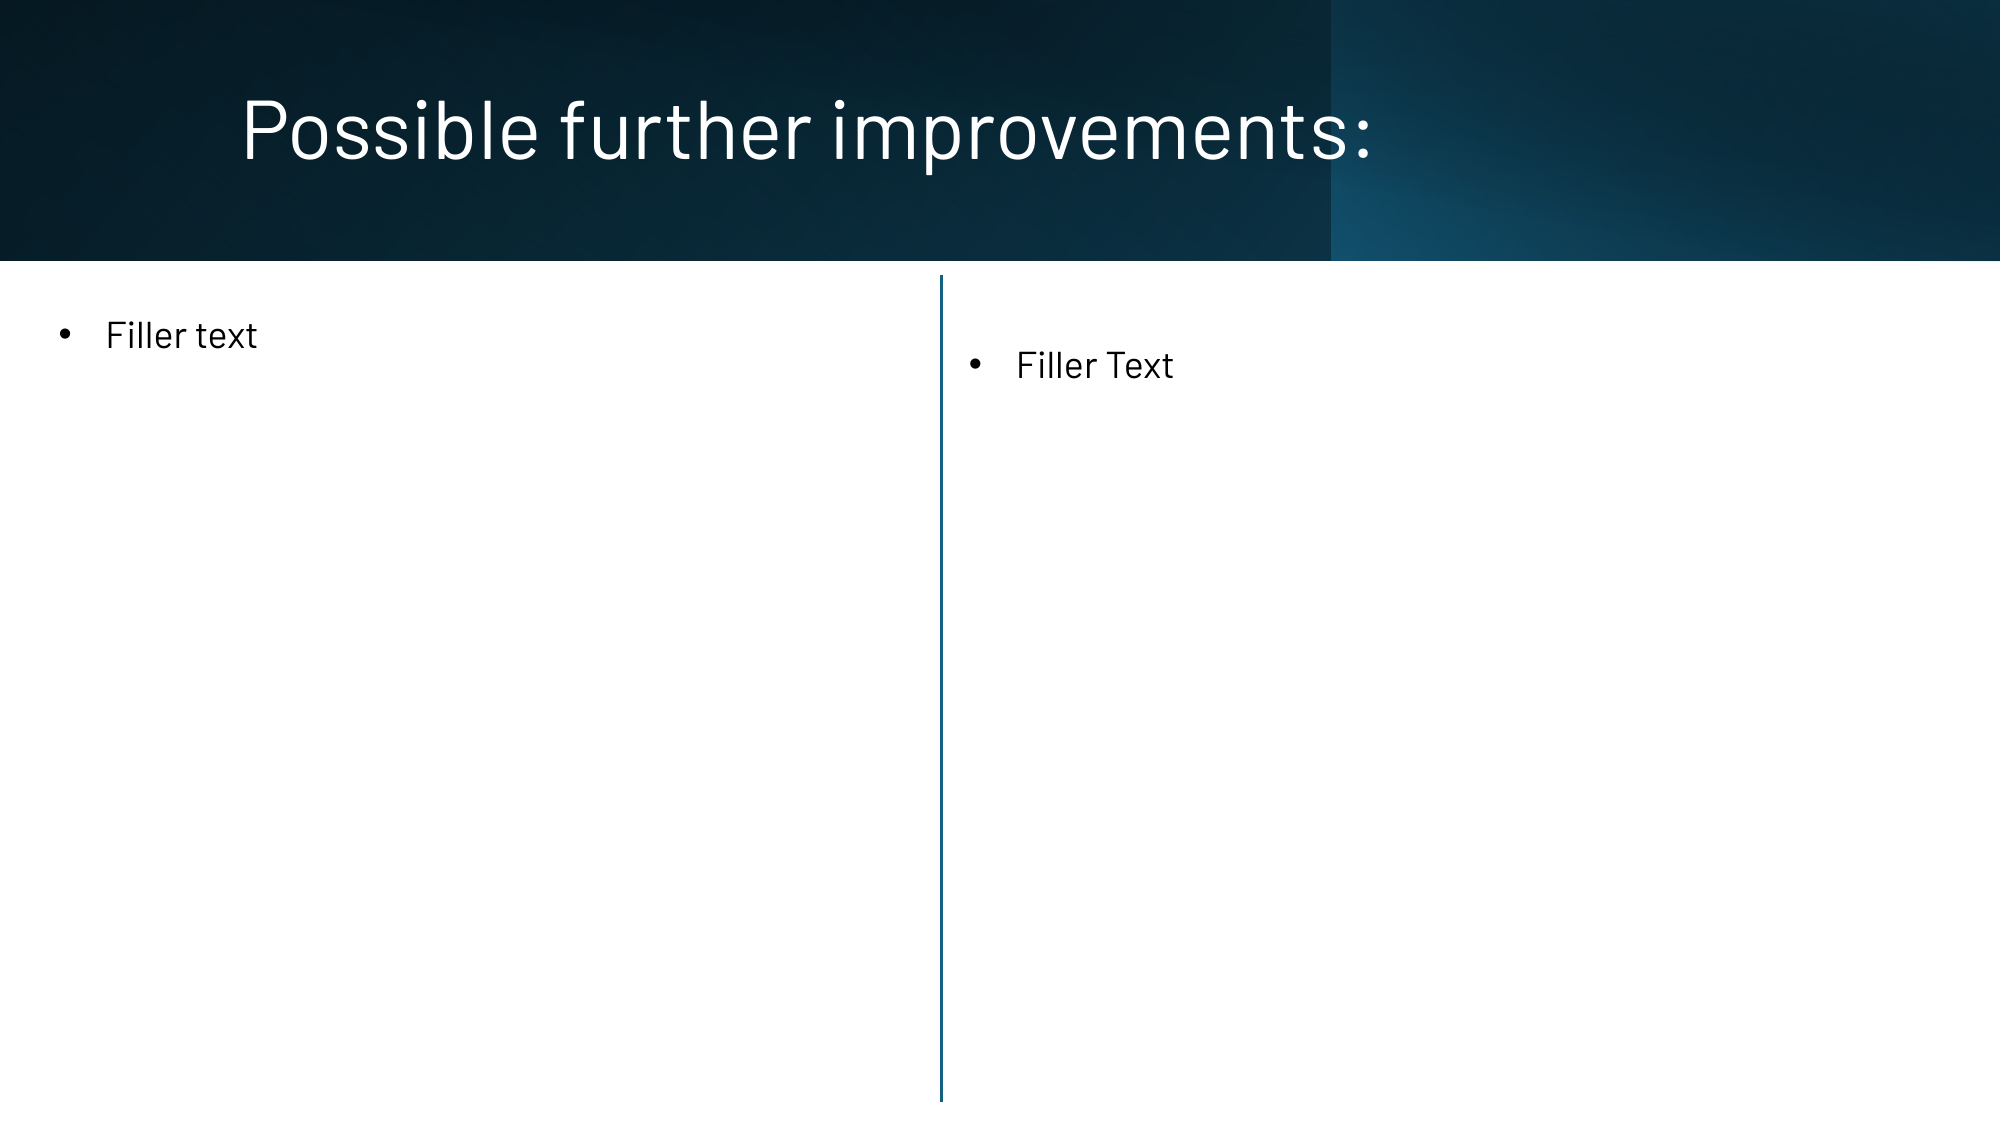

# Possible further improvements:
Filler text
Filler Text